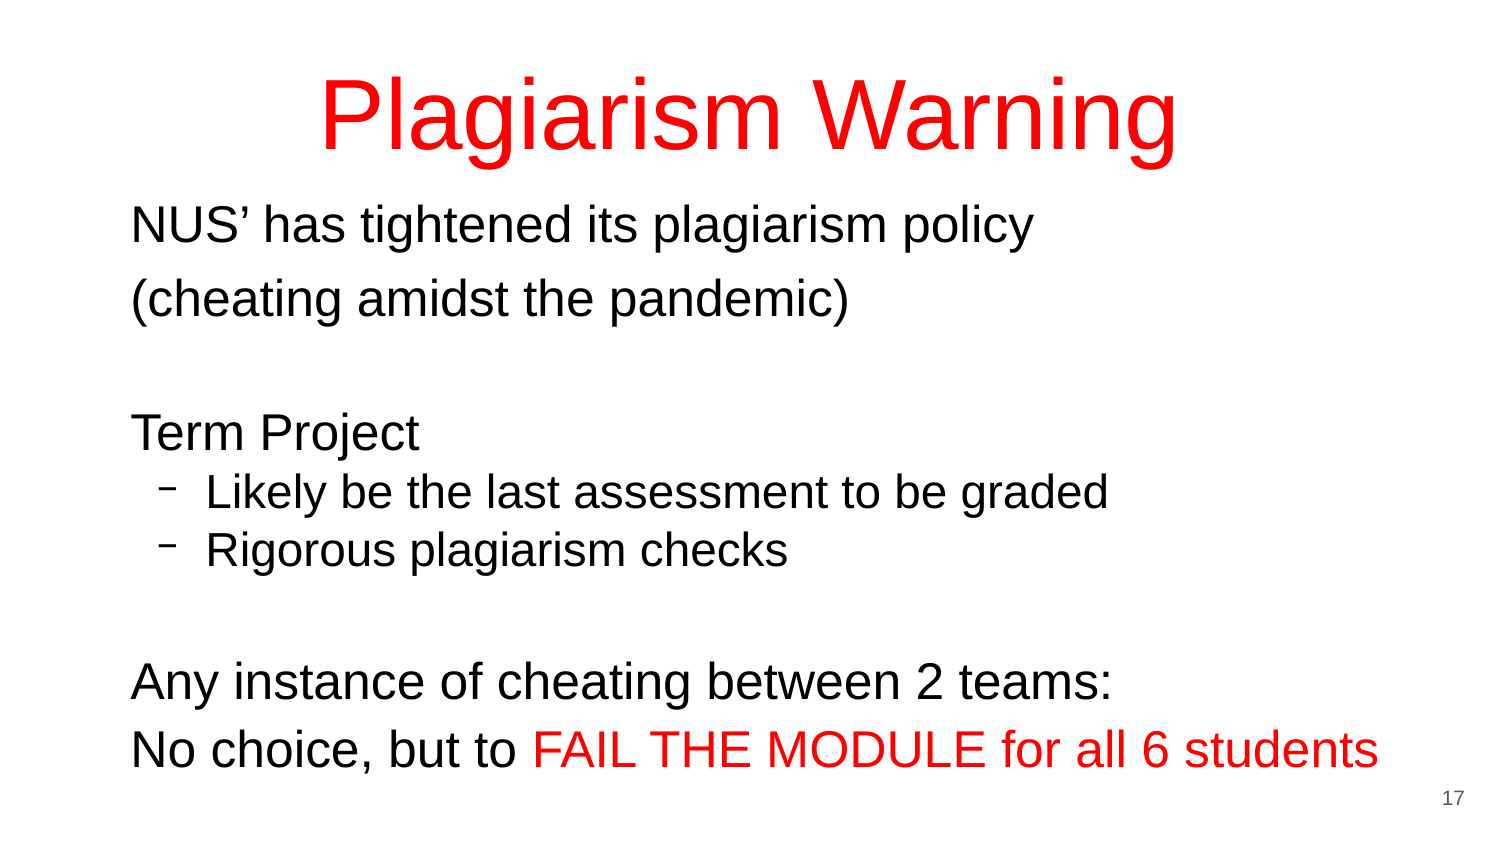

# Plagiarism Warning
NUS’ has tightened its plagiarism policy
(cheating amidst the pandemic)

Term Project
Likely be the last assessment to be graded
Rigorous plagiarism checks

Any instance of cheating between 2 teams:
No choice, but to FAIL THE MODULE for all 6 students
17